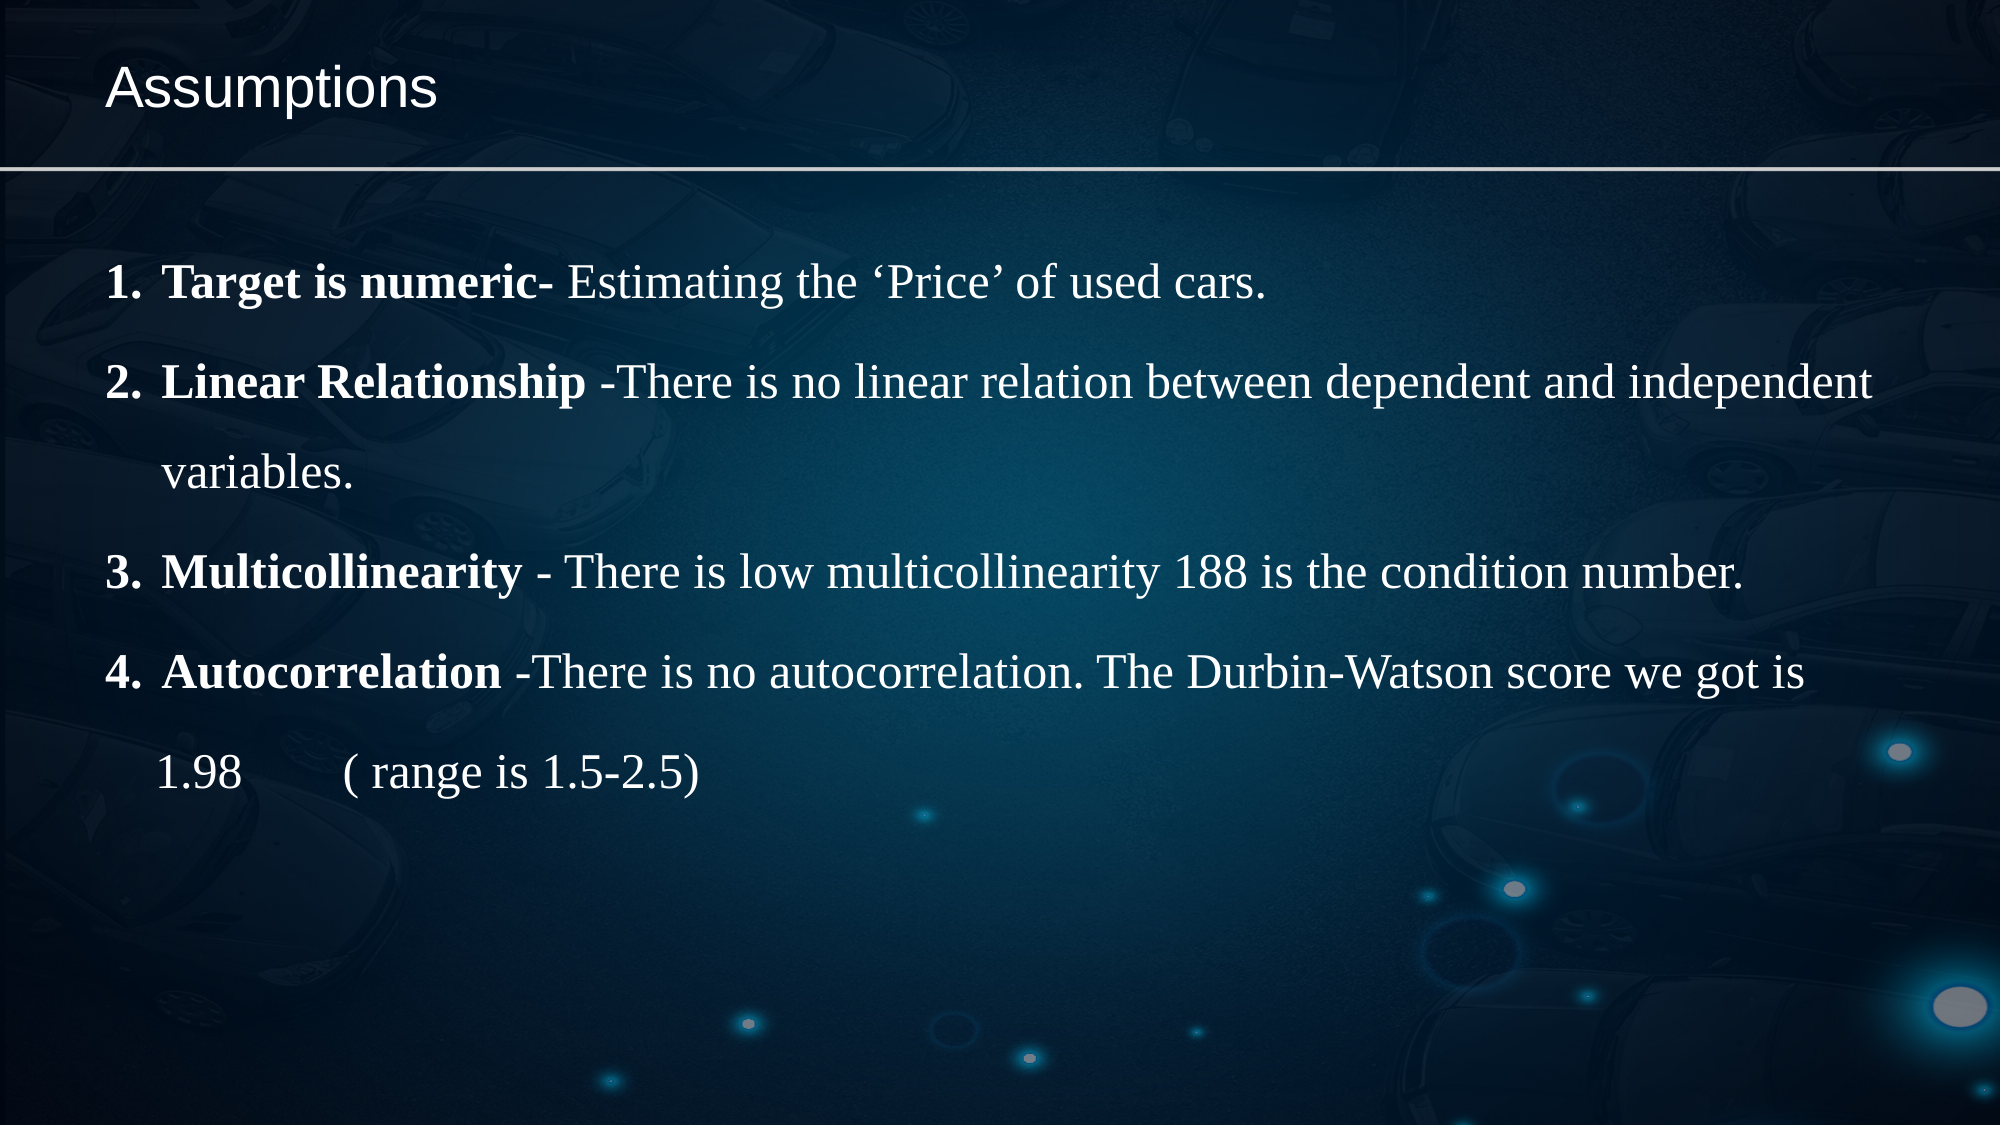

# Assumptions
Target is numeric- Estimating the ‘Price’ of used cars.
Linear Relationship -There is no linear relation between dependent and independent variables.
Multicollinearity - There is low multicollinearity 188 is the condition number.
Autocorrelation -There is no autocorrelation. The Durbin-Watson score we got is
    1.98        ( range is 1.5-2.5)